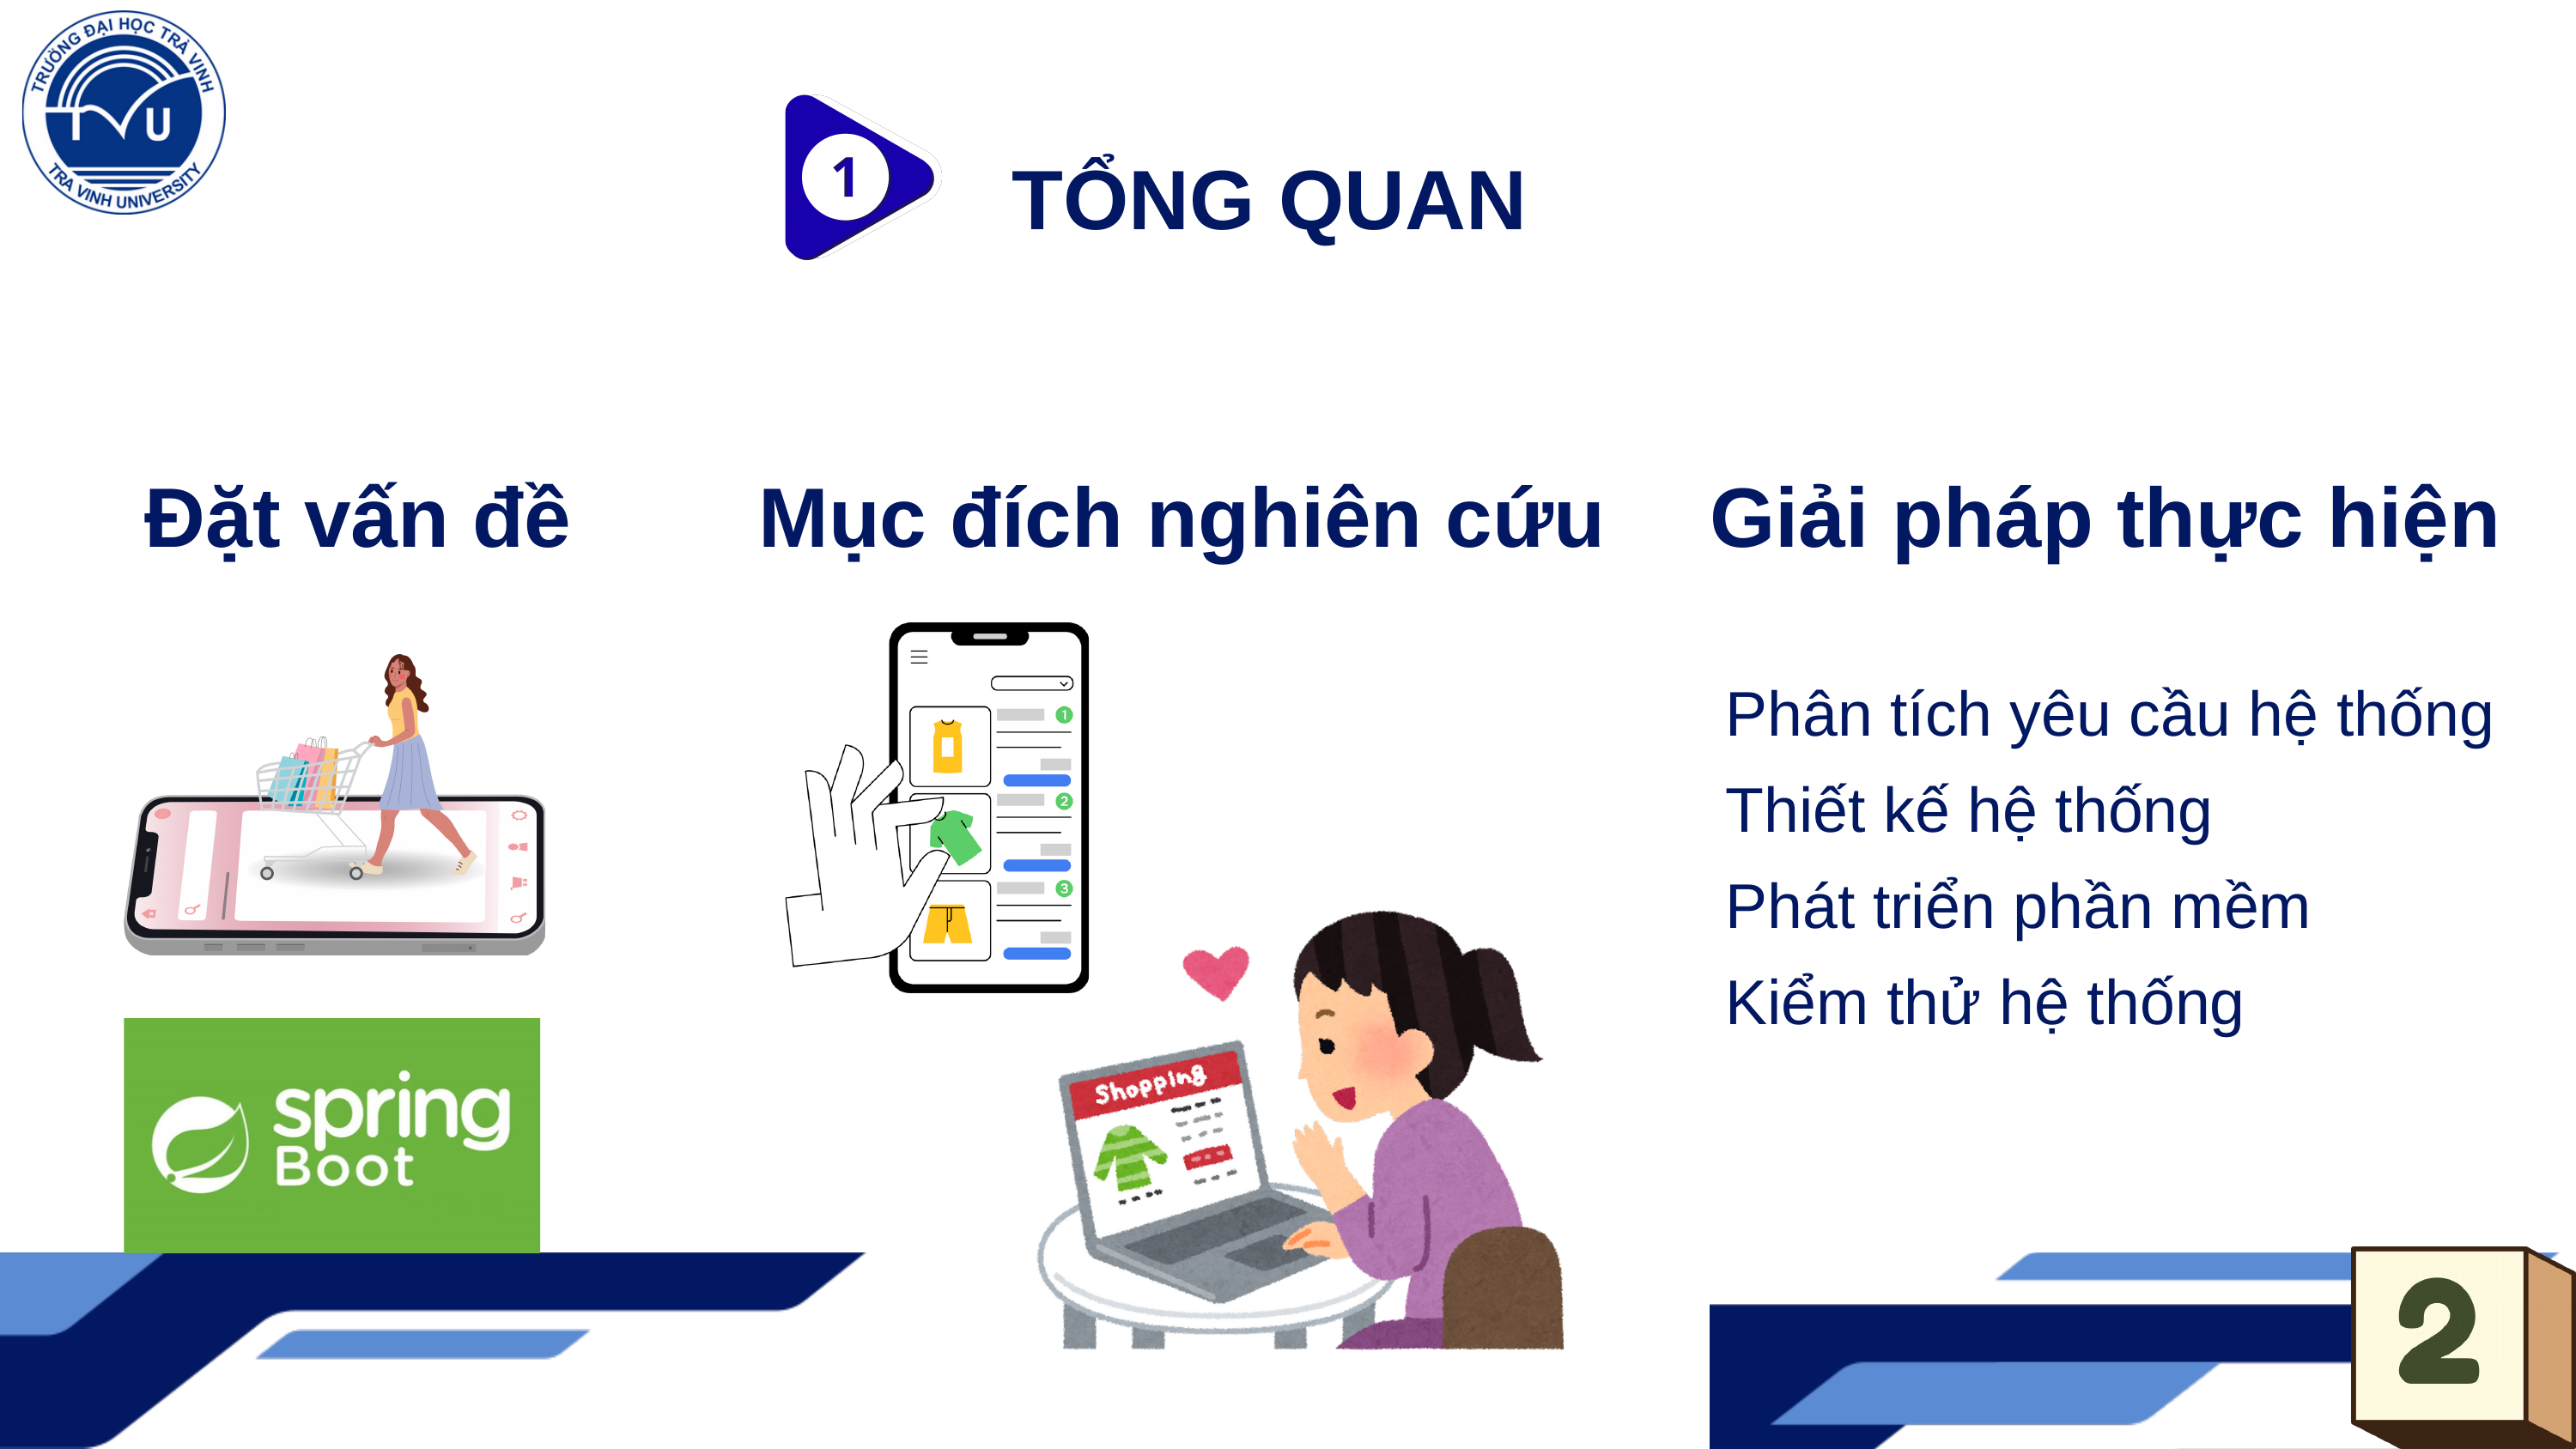

TỔNG QUAN

Đặt vấn đề
Mục đích nghiên cứu
Giải pháp thực hiện

Phân tích yêu cầu hệ thống
Thiết kế hệ thống
Phát triển phần mềm
Kiểm thử hệ thống